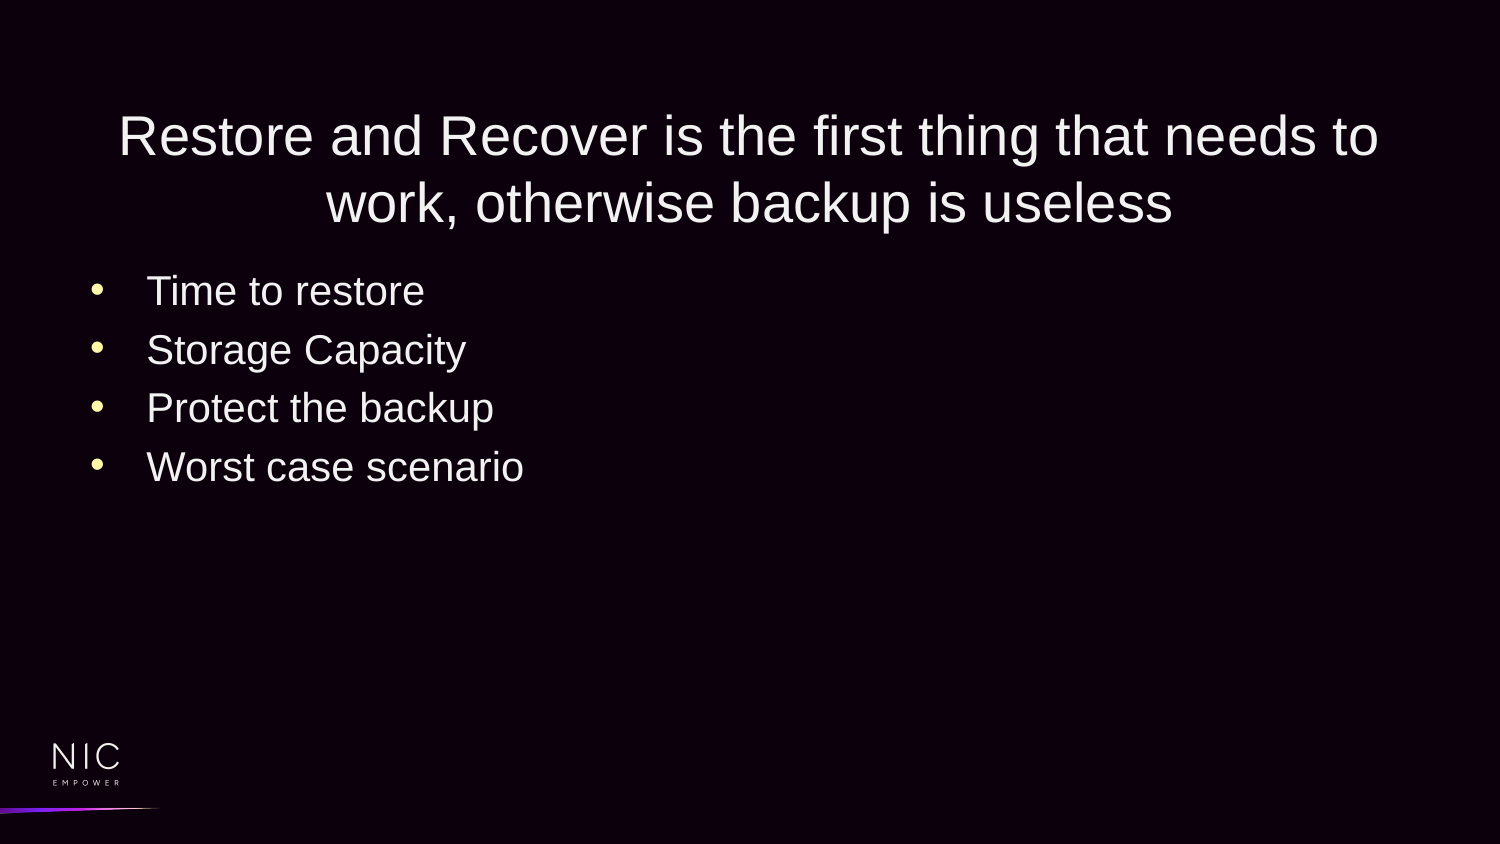

# Restore and Recover is the first thing that needs to work, otherwise backup is useless
Time to restore
Storage Capacity
Protect the backup
Worst case scenario